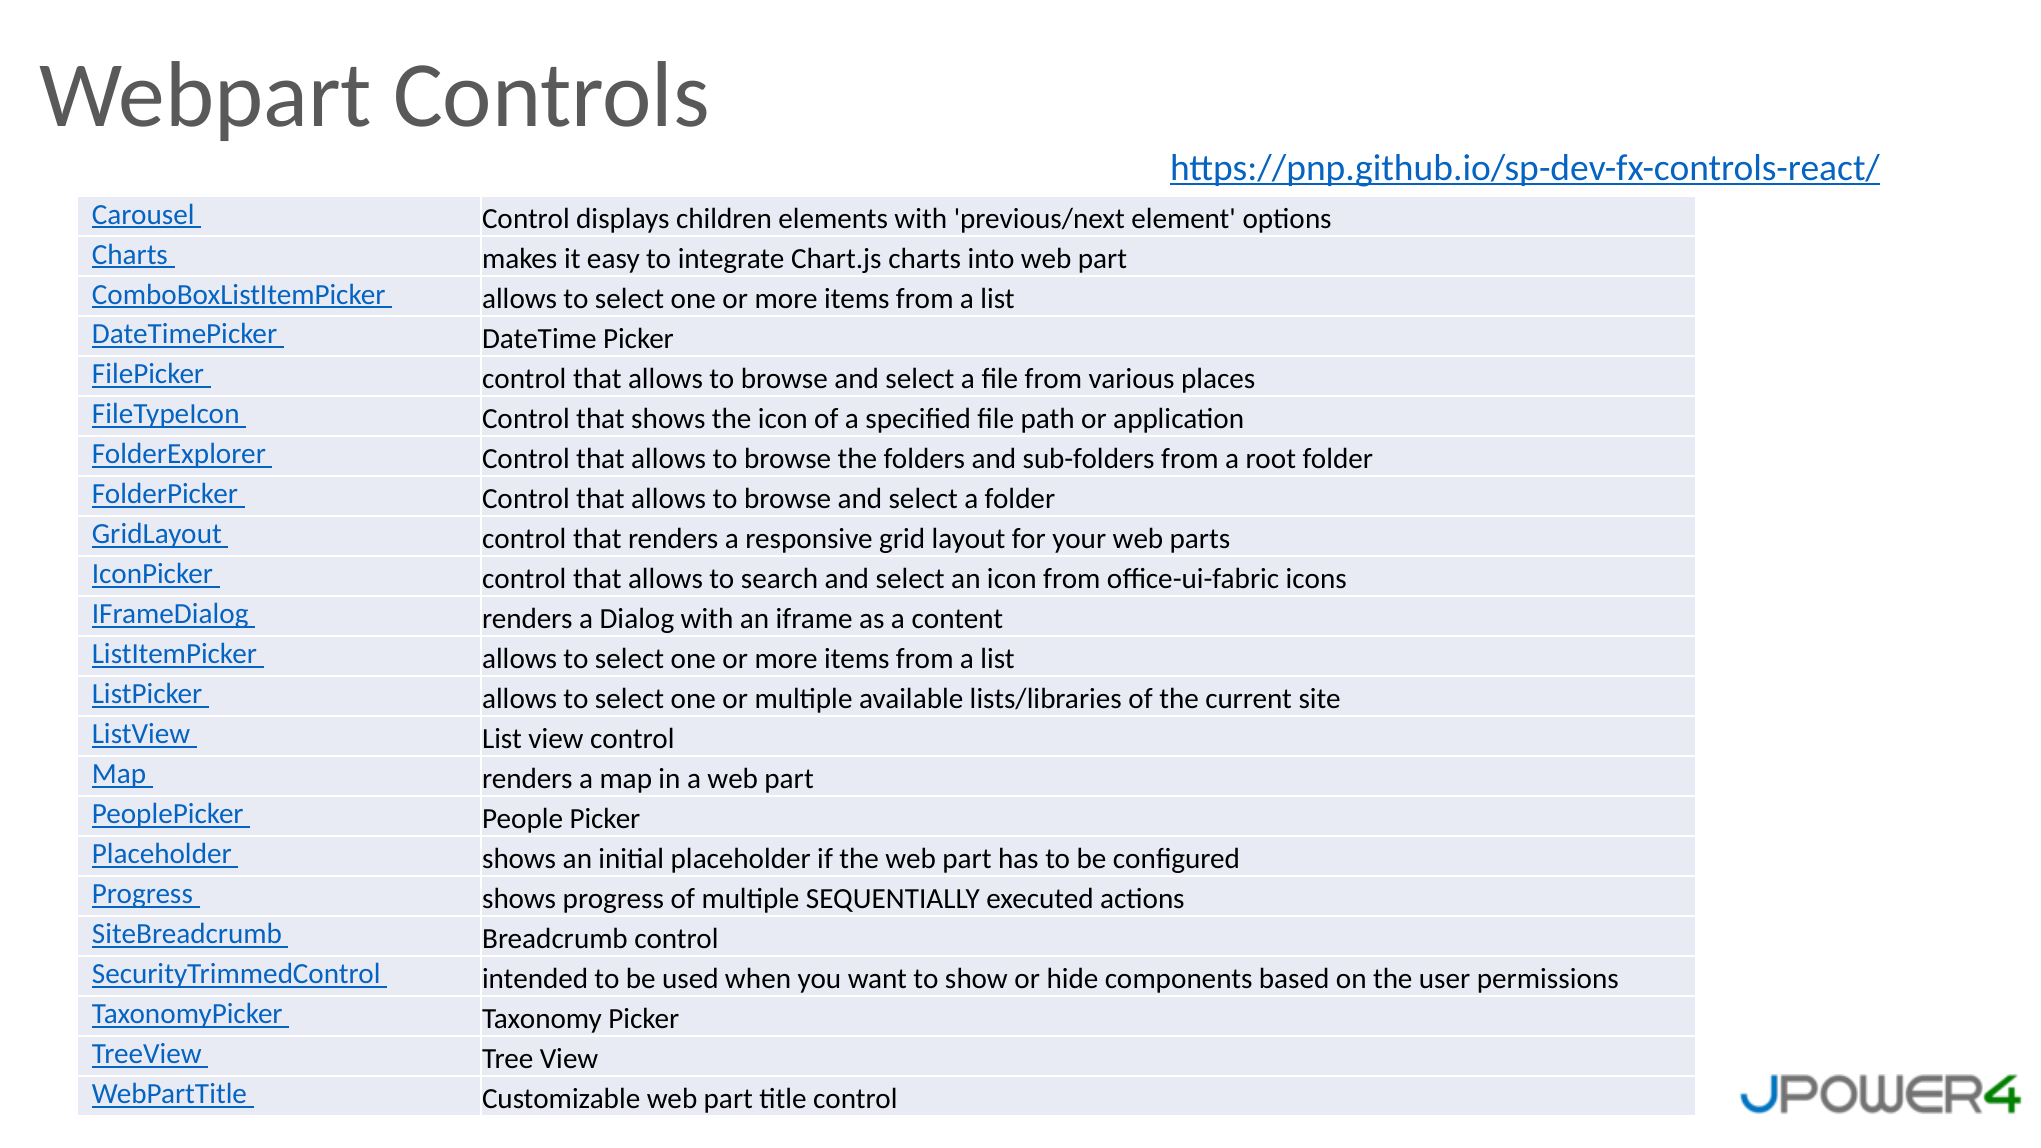

Webpart Controls
https://pnp.github.io/sp-dev-fx-controls-react/
| Carousel | Control displays children elements with 'previous/next element' options |
| --- | --- |
| Charts | makes it easy to integrate Chart.js charts into web part |
| ComboBoxListItemPicker | allows to select one or more items from a list |
| DateTimePicker | DateTime Picker |
| FilePicker | control that allows to browse and select a file from various places |
| FileTypeIcon | Control that shows the icon of a specified file path or application |
| FolderExplorer | Control that allows to browse the folders and sub-folders from a root folder |
| FolderPicker | Control that allows to browse and select a folder |
| GridLayout | control that renders a responsive grid layout for your web parts |
| IconPicker | control that allows to search and select an icon from office-ui-fabric icons |
| IFrameDialog | renders a Dialog with an iframe as a content |
| ListItemPicker | allows to select one or more items from a list |
| ListPicker | allows to select one or multiple available lists/libraries of the current site |
| ListView | List view control |
| Map | renders a map in a web part |
| PeoplePicker | People Picker |
| Placeholder | shows an initial placeholder if the web part has to be configured |
| Progress | shows progress of multiple SEQUENTIALLY executed actions |
| SiteBreadcrumb | Breadcrumb control |
| SecurityTrimmedControl | intended to be used when you want to show or hide components based on the user permissions |
| TaxonomyPicker | Taxonomy Picker |
| TreeView | Tree View |
| WebPartTitle | Customizable web part title control |